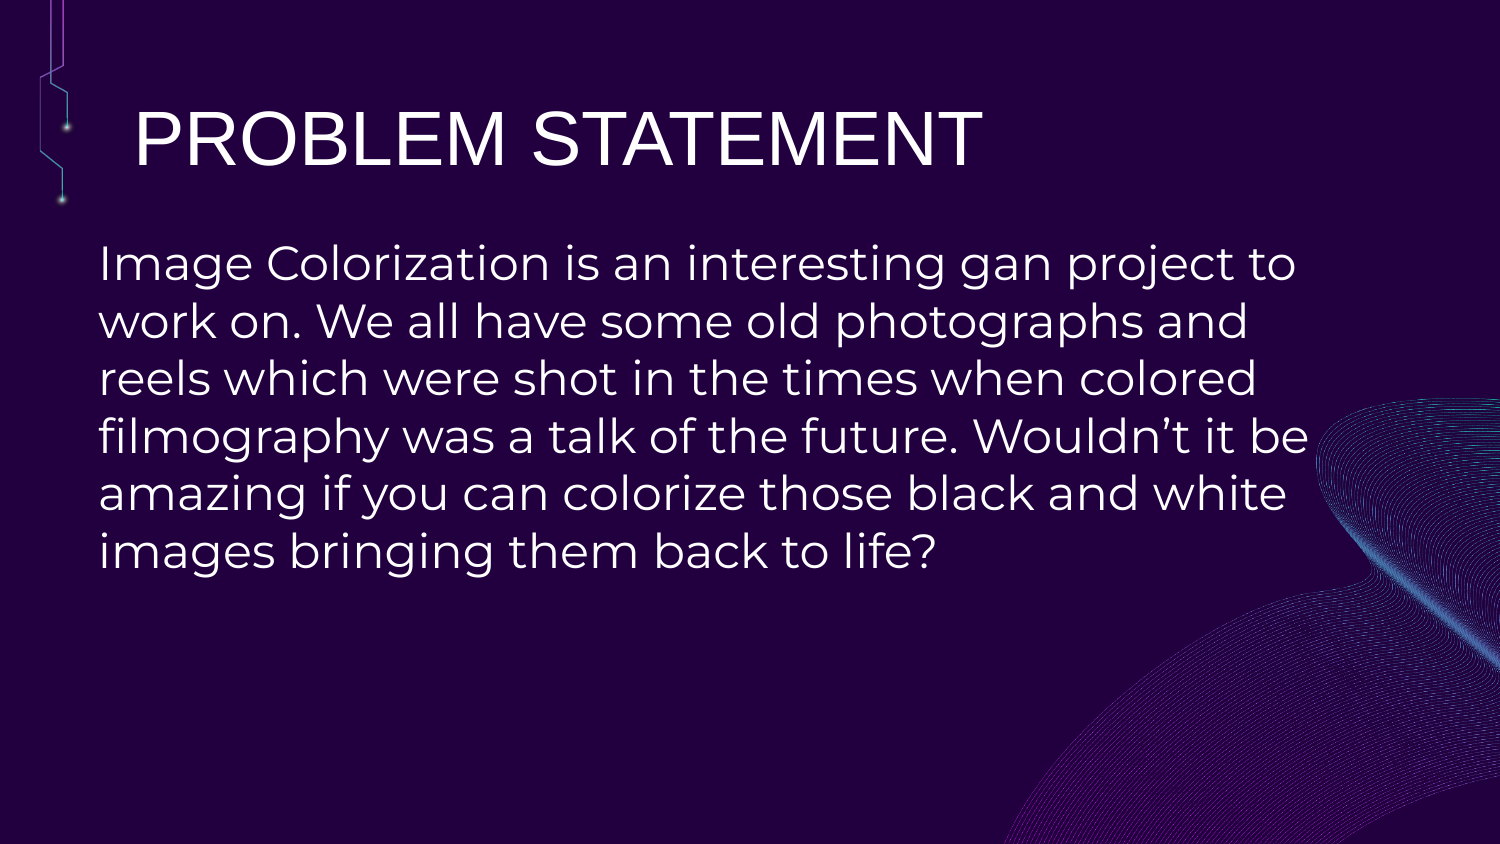

# PROBLEM STATEMENT
Image Colorization is an interesting gan project to work on. We all have some old photographs and reels which were shot in the times when colored filmography was a talk of the future. Wouldn’t it be amazing if you can colorize those black and white images bringing them back to life?